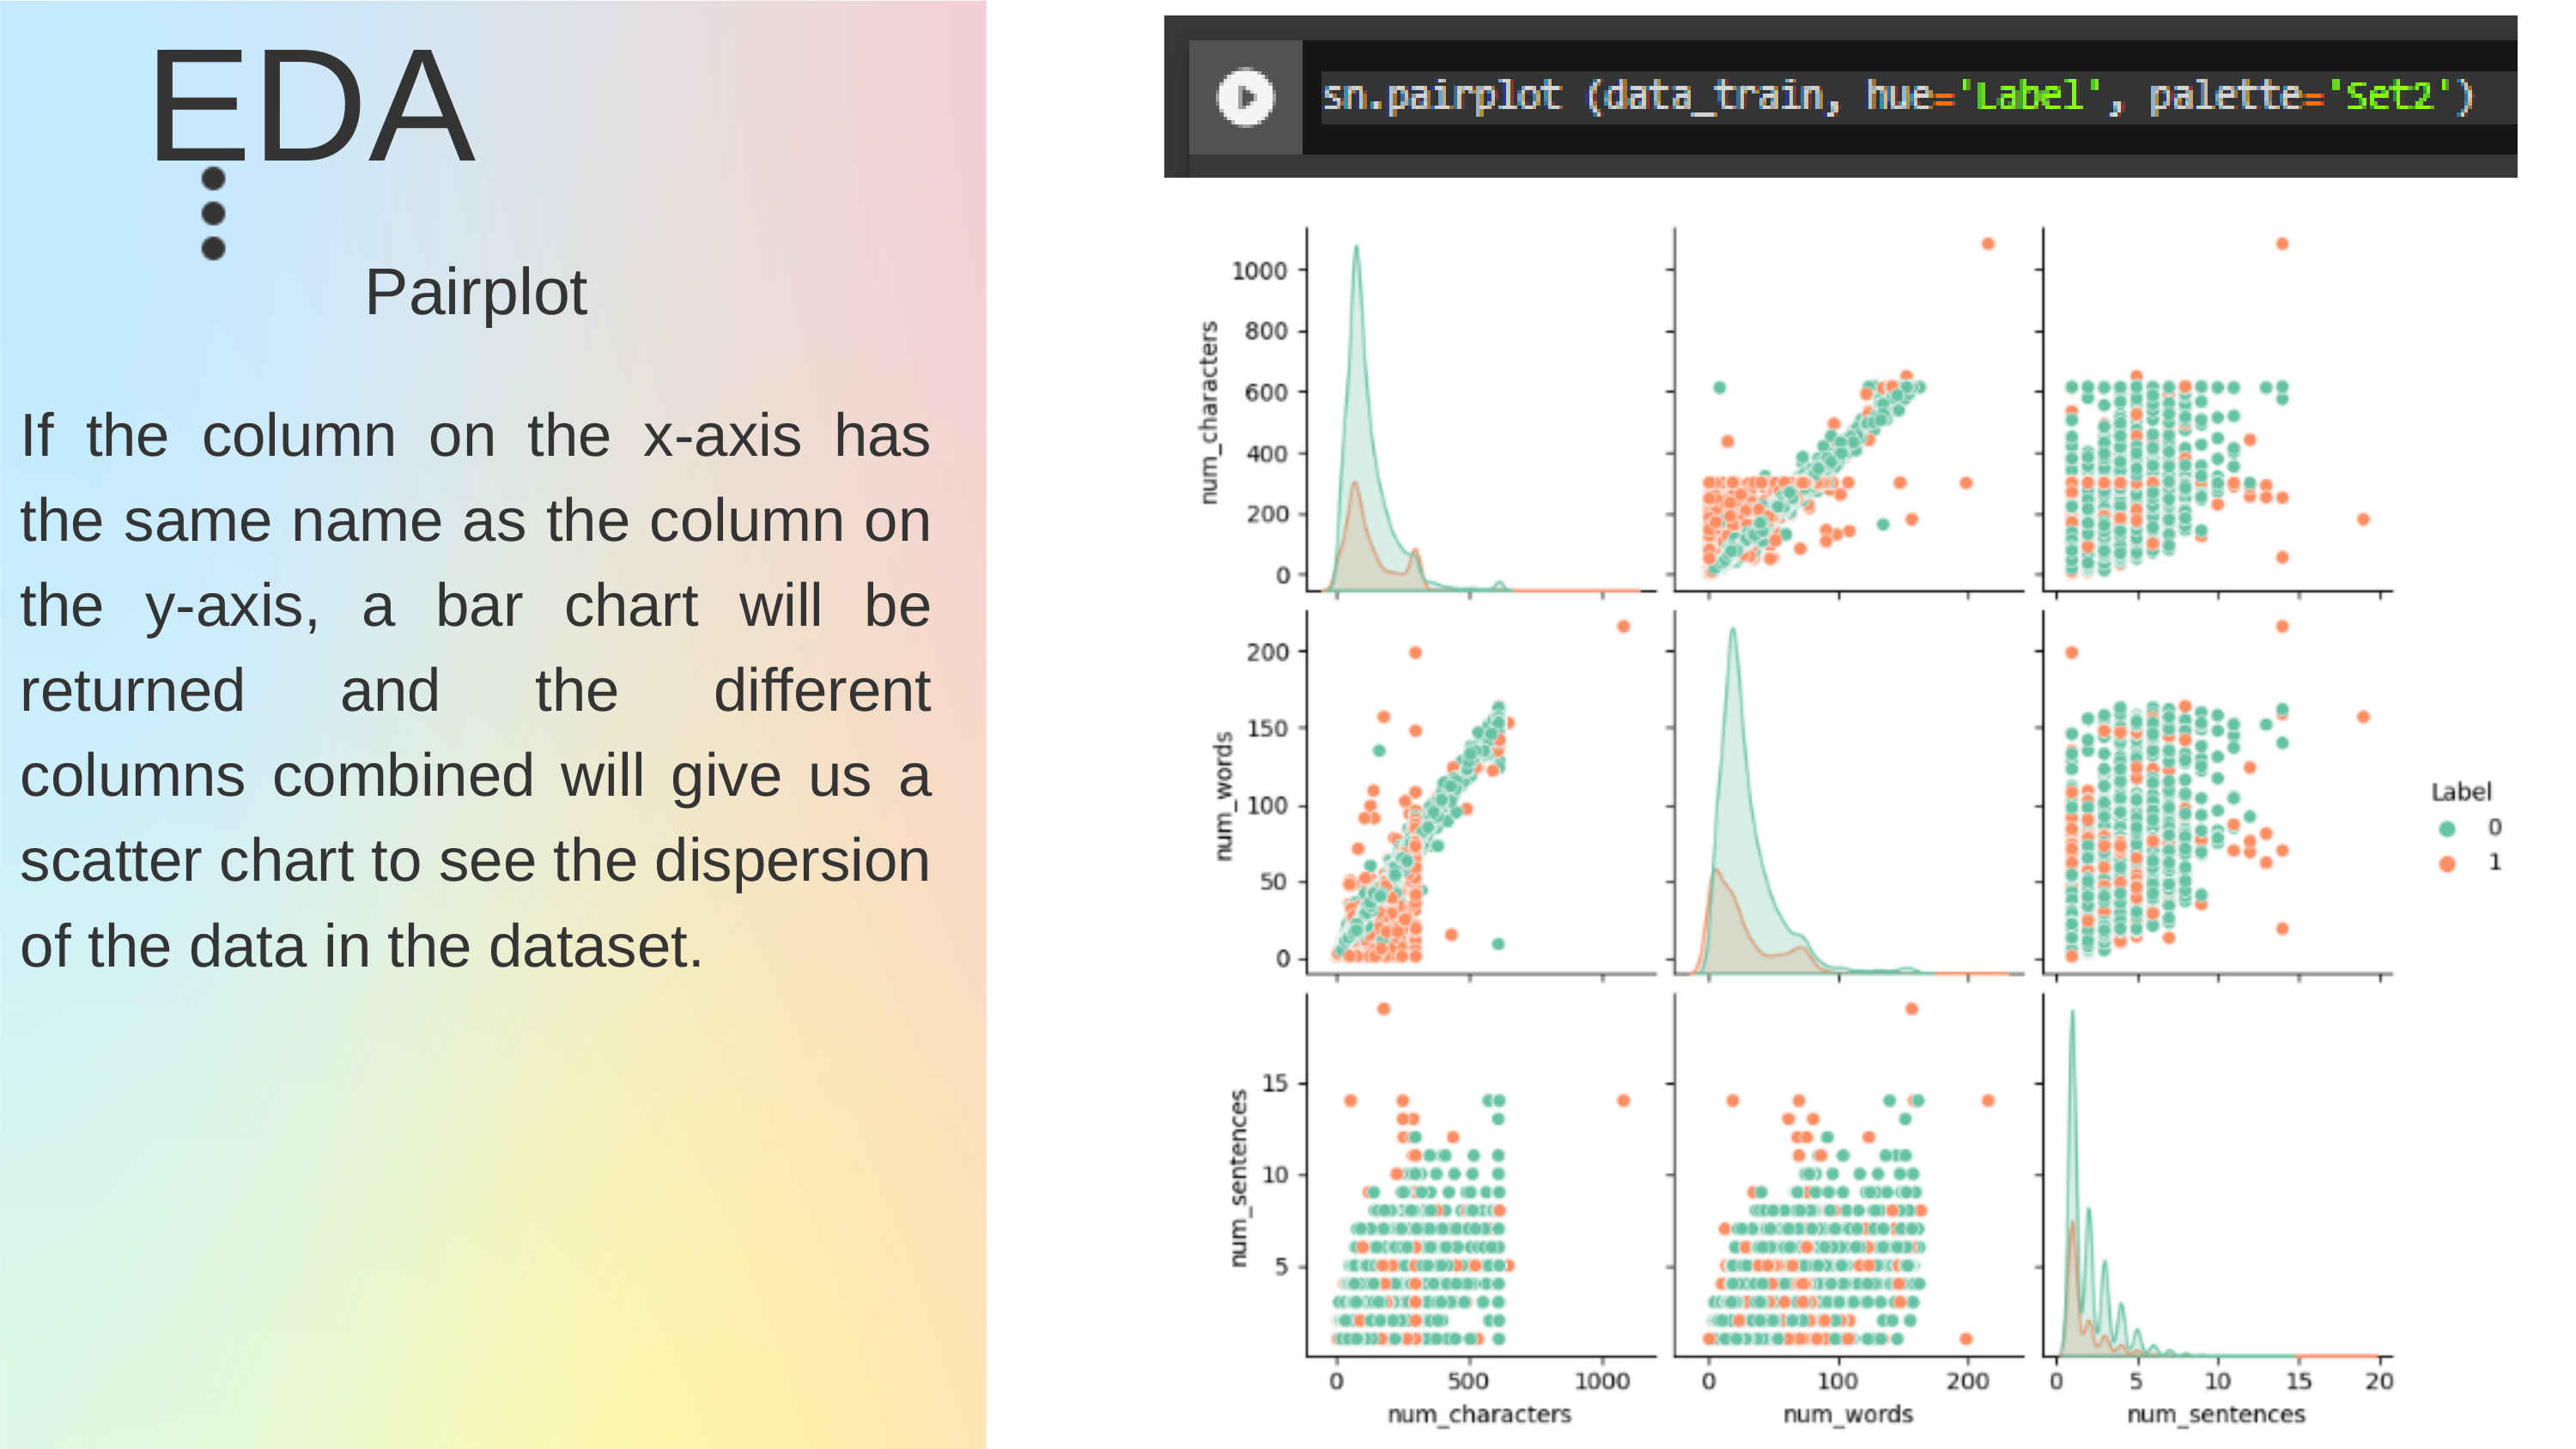

EDA

Pairplot
If the column on the x-axis has the same name as the column on the y-axis, a bar chart will be returned and the different columns combined will give us a scatter chart to see the dispersion of the data in the dataset.